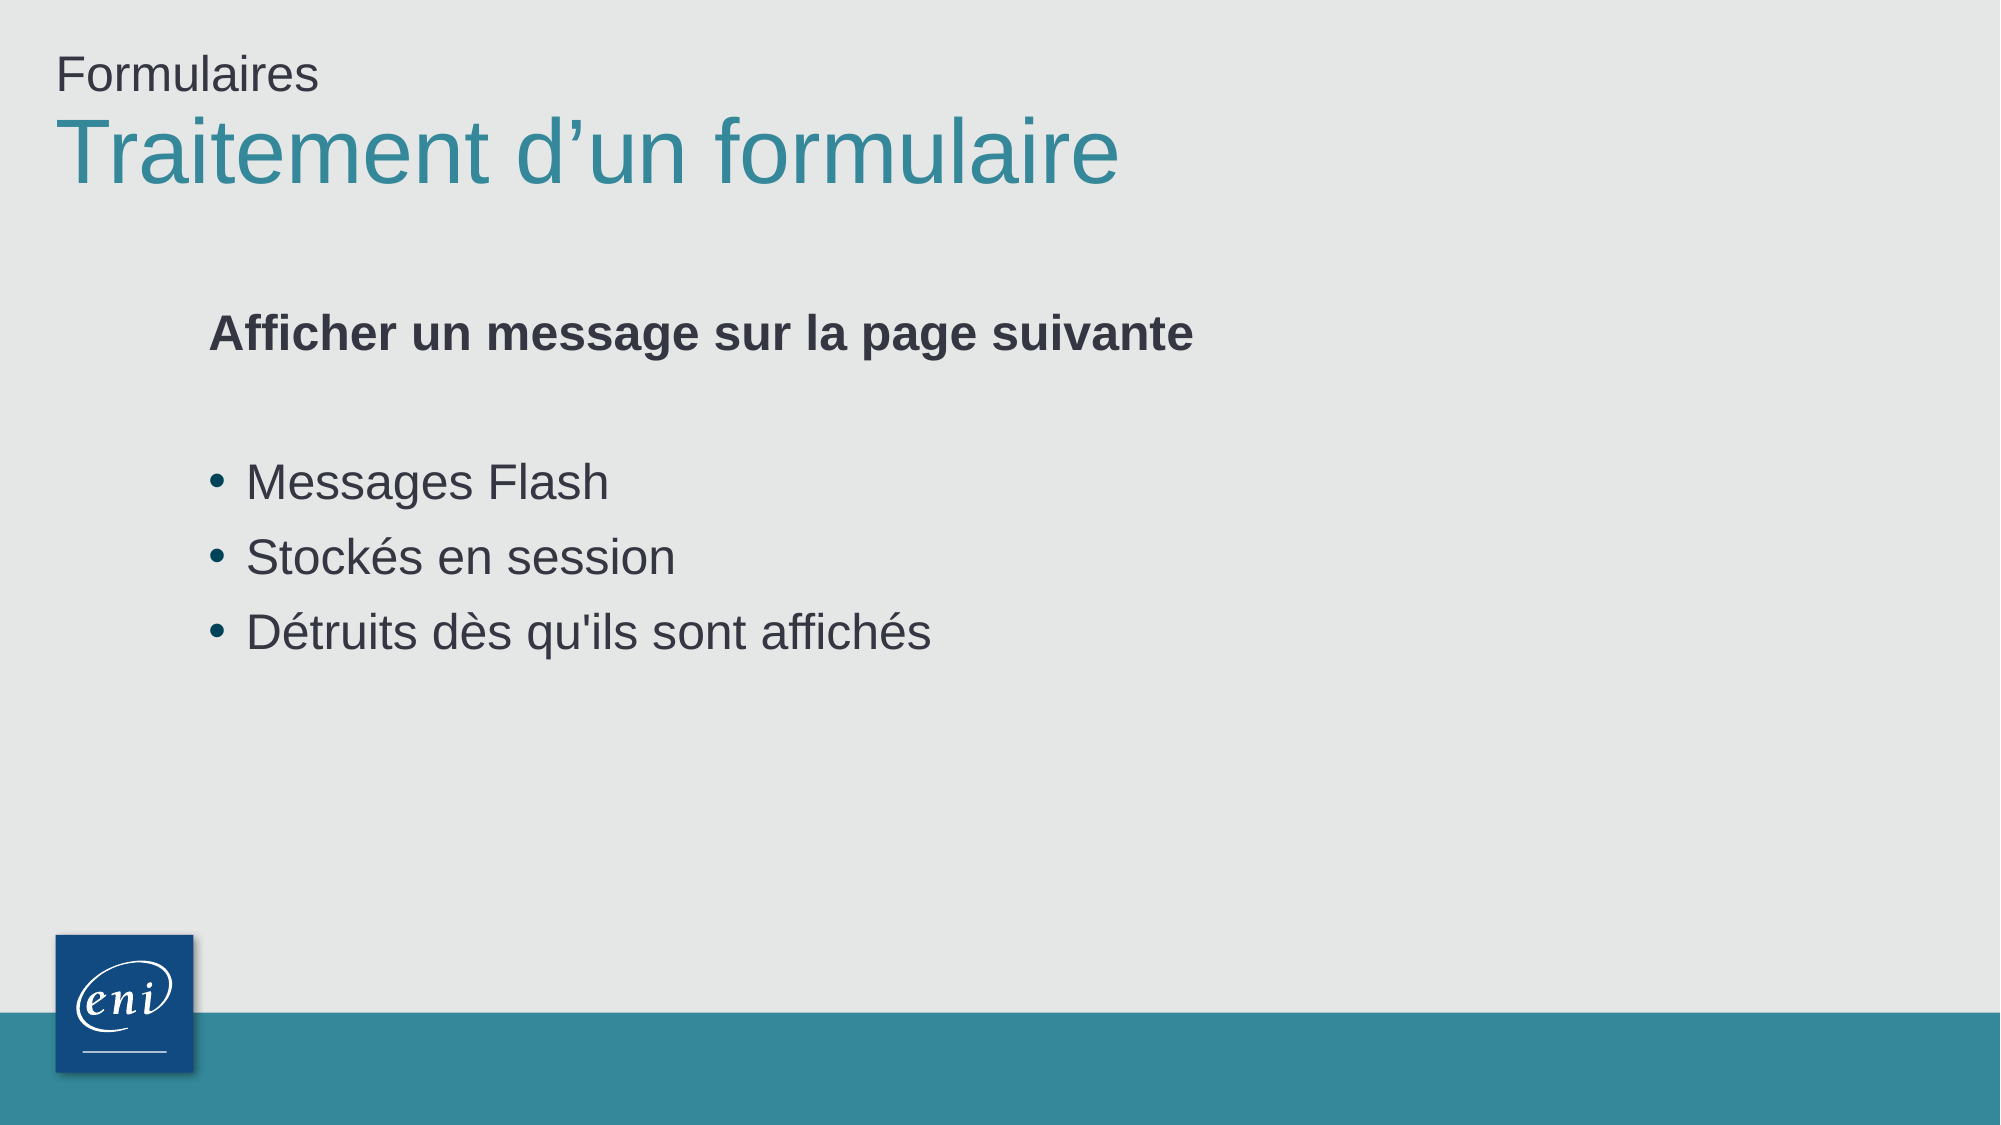

Formulaires
# Traitement d’un formulaire
Afficher un message sur la page suivante

Messages Flash
Stockés en session
Détruits dès qu'ils sont affichés